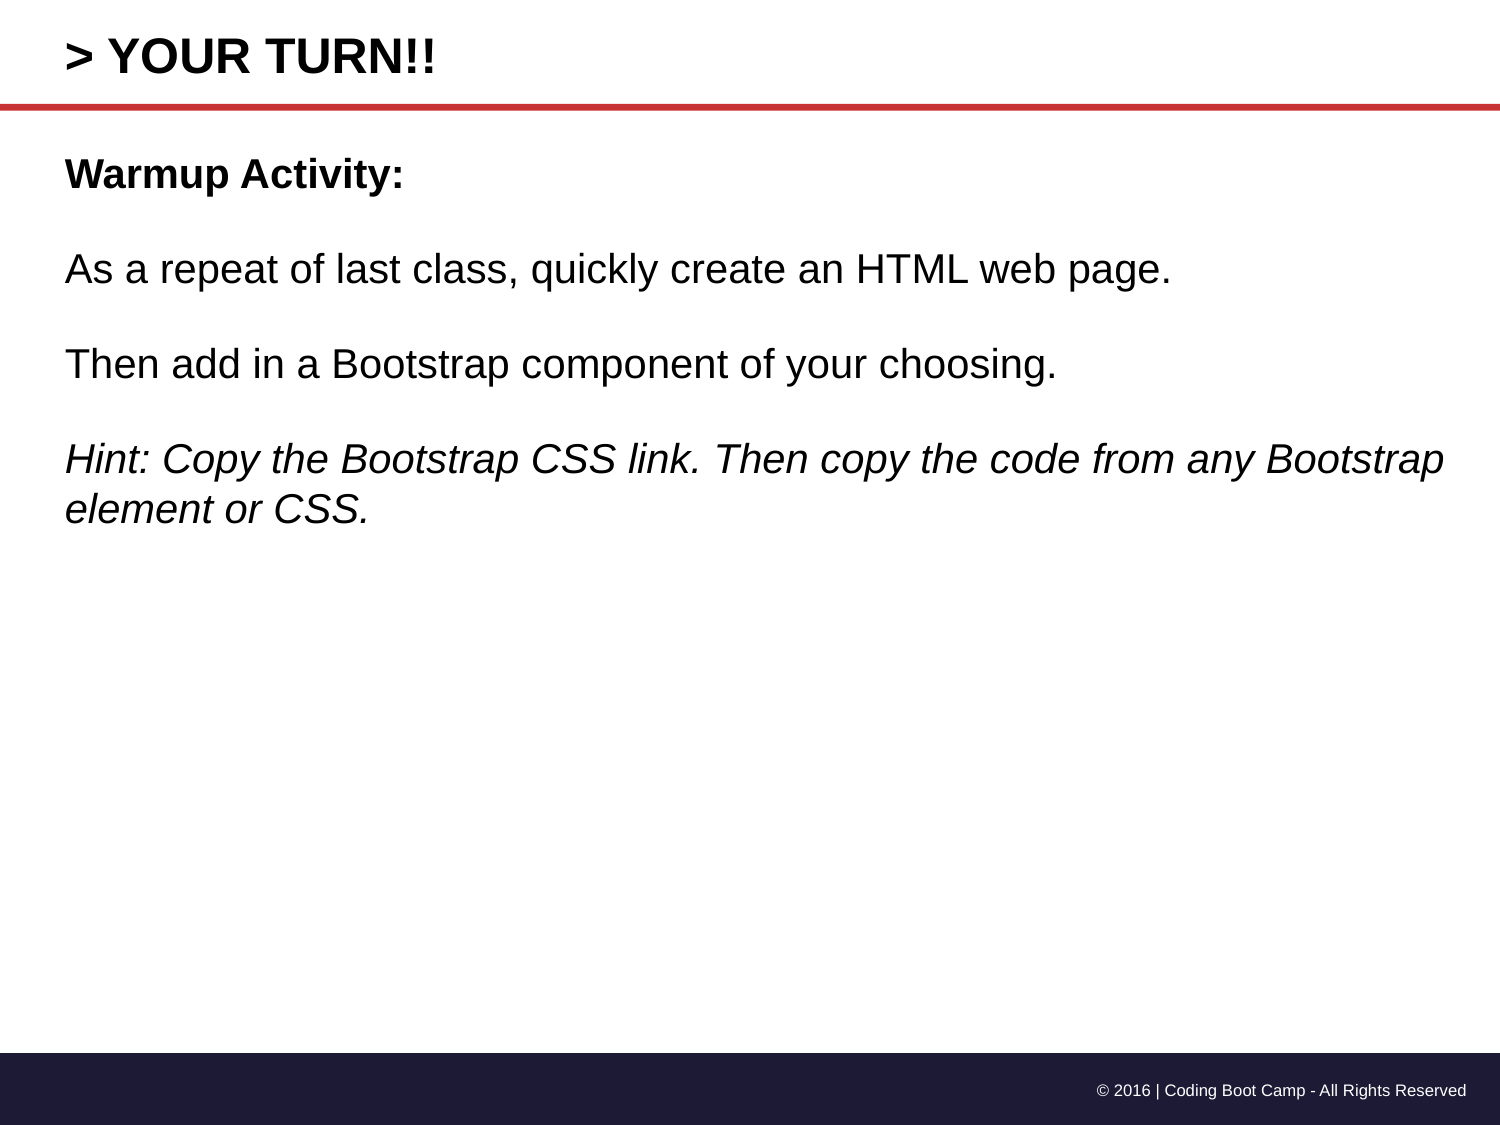

> YOUR TURN!!
Warmup Activity:

As a repeat of last class, quickly create an HTML web page.

Then add in a Bootstrap component of your choosing.

Hint: Copy the Bootstrap CSS link. Then copy the code from any Bootstrap element or CSS.